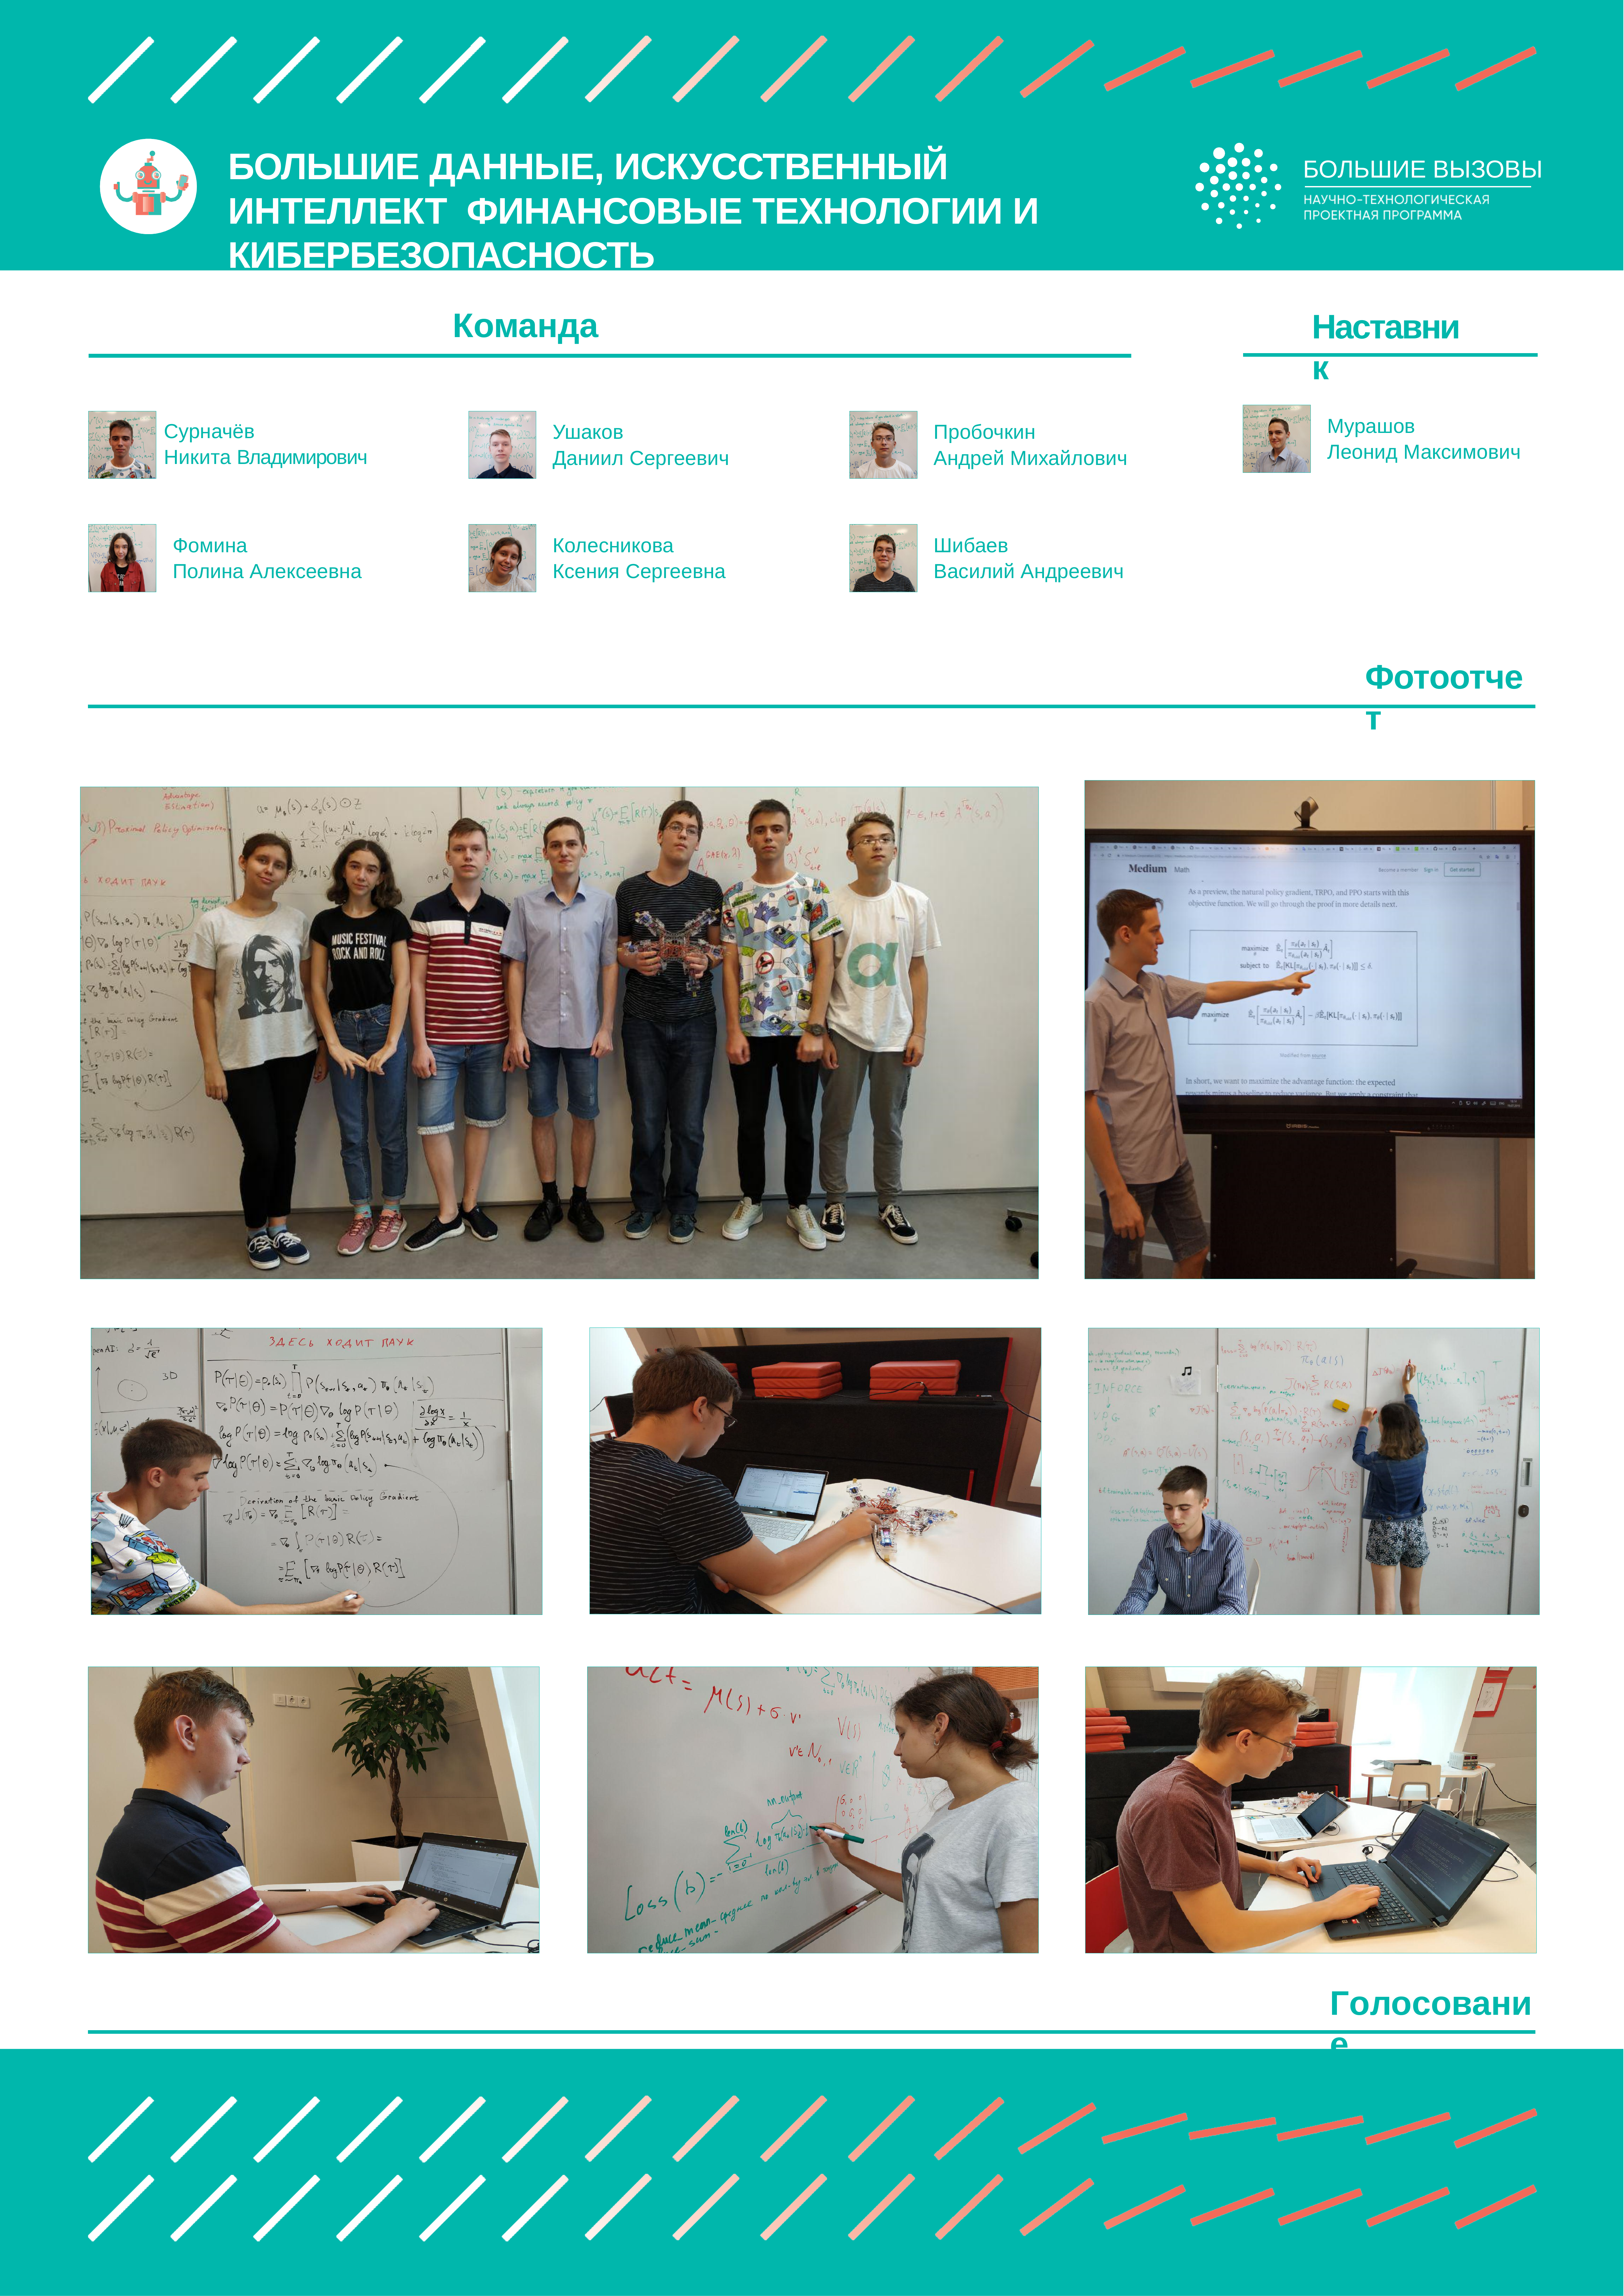

БОЛЬШИЕ ДАННЫЕ, ИСКУССТВЕННЫЙ ИНТЕЛЛЕКТ  ФИНАНСОВЫЕ ТЕХНОЛОГИИ И КИБЕРБЕЗОПАСНОСТЬ
БОЛЬШИЕ ВЫЗОВЫ

Команда
Наставник

Мурашов
Леонид Максимович
Сурначёв
Никита Владимирович
Ушаков
Даниил Сергеевич
Пробочкин
Андрей Михайлович

Фомина
Полина Алексеевна
Колесникова
Ксения Сергеевна
Шибаев
Василий Андреевич
Фотоотчет

Голосование